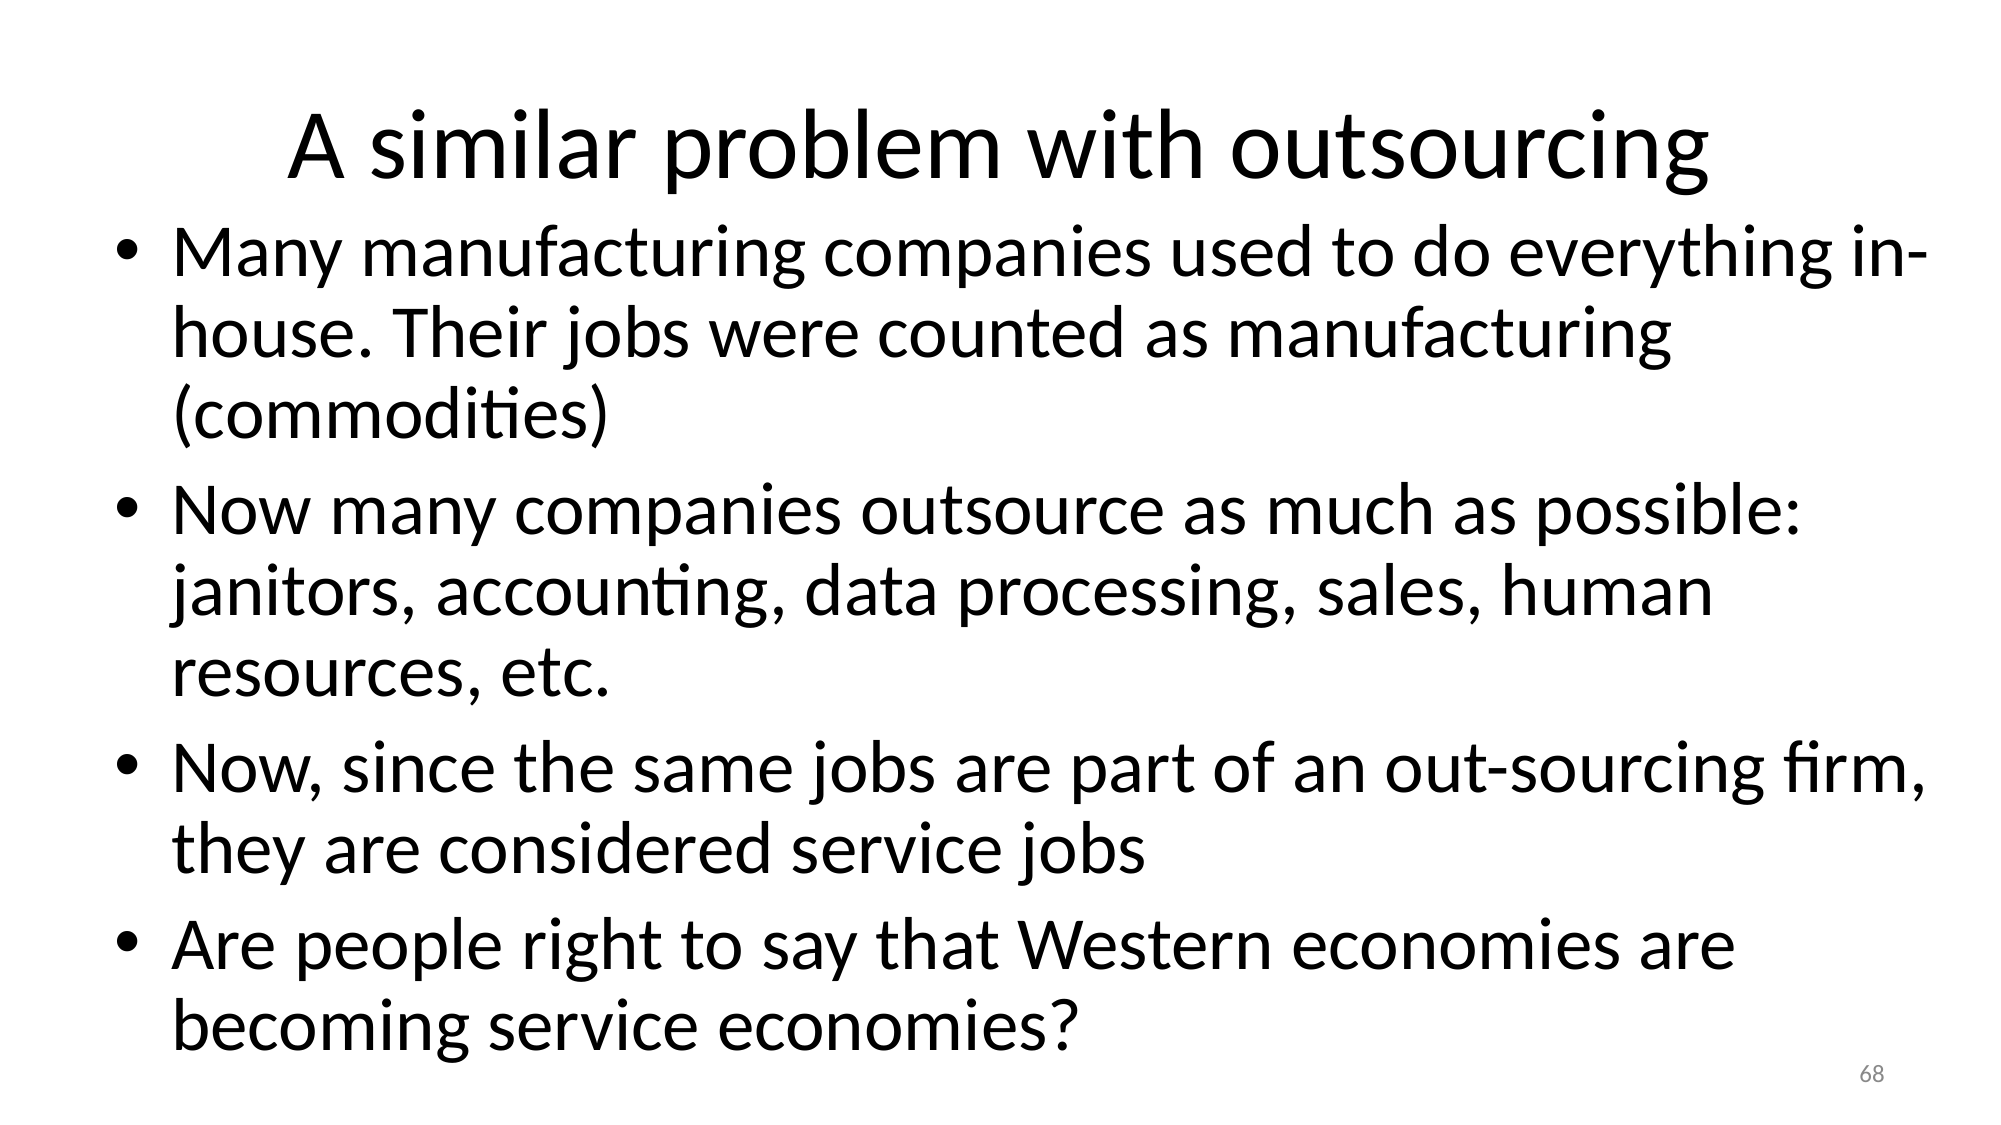

# A similar problem with outsourcing
Many manufacturing companies used to do everything in-house. Their jobs were counted as manufacturing (commodities)
Now many companies outsource as much as possible: janitors, accounting, data processing, sales, human resources, etc.
Now, since the same jobs are part of an out-sourcing firm, they are considered service jobs
Are people right to say that Western economies are becoming service economies?
68